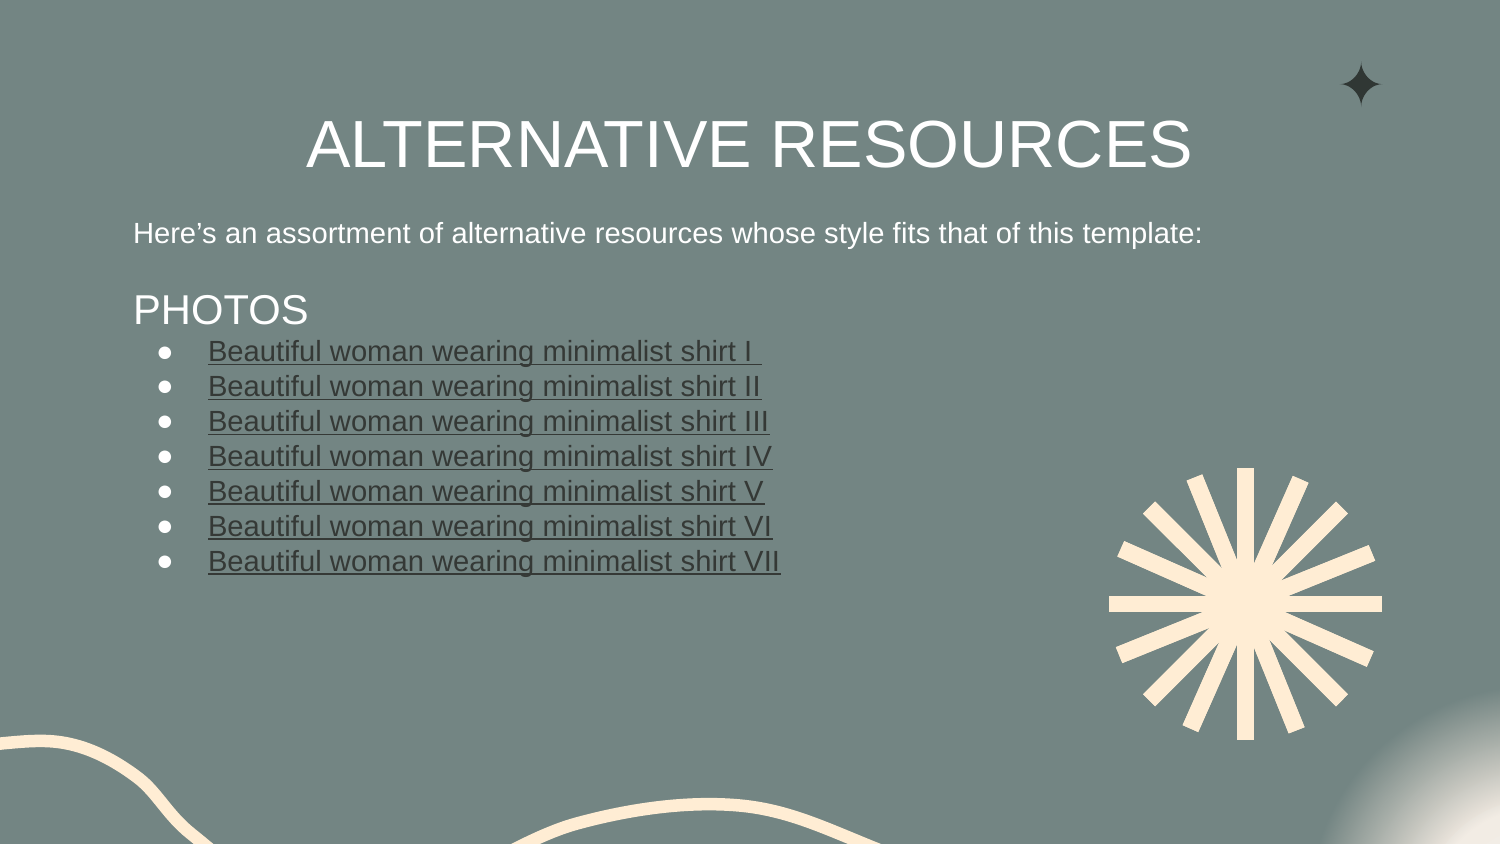

# ALTERNATIVE RESOURCES
Here’s an assortment of alternative resources whose style fits that of this template:
PHOTOS
Beautiful woman wearing minimalist shirt I
Beautiful woman wearing minimalist shirt II
Beautiful woman wearing minimalist shirt III
Beautiful woman wearing minimalist shirt IV
Beautiful woman wearing minimalist shirt V
Beautiful woman wearing minimalist shirt VI
Beautiful woman wearing minimalist shirt VII